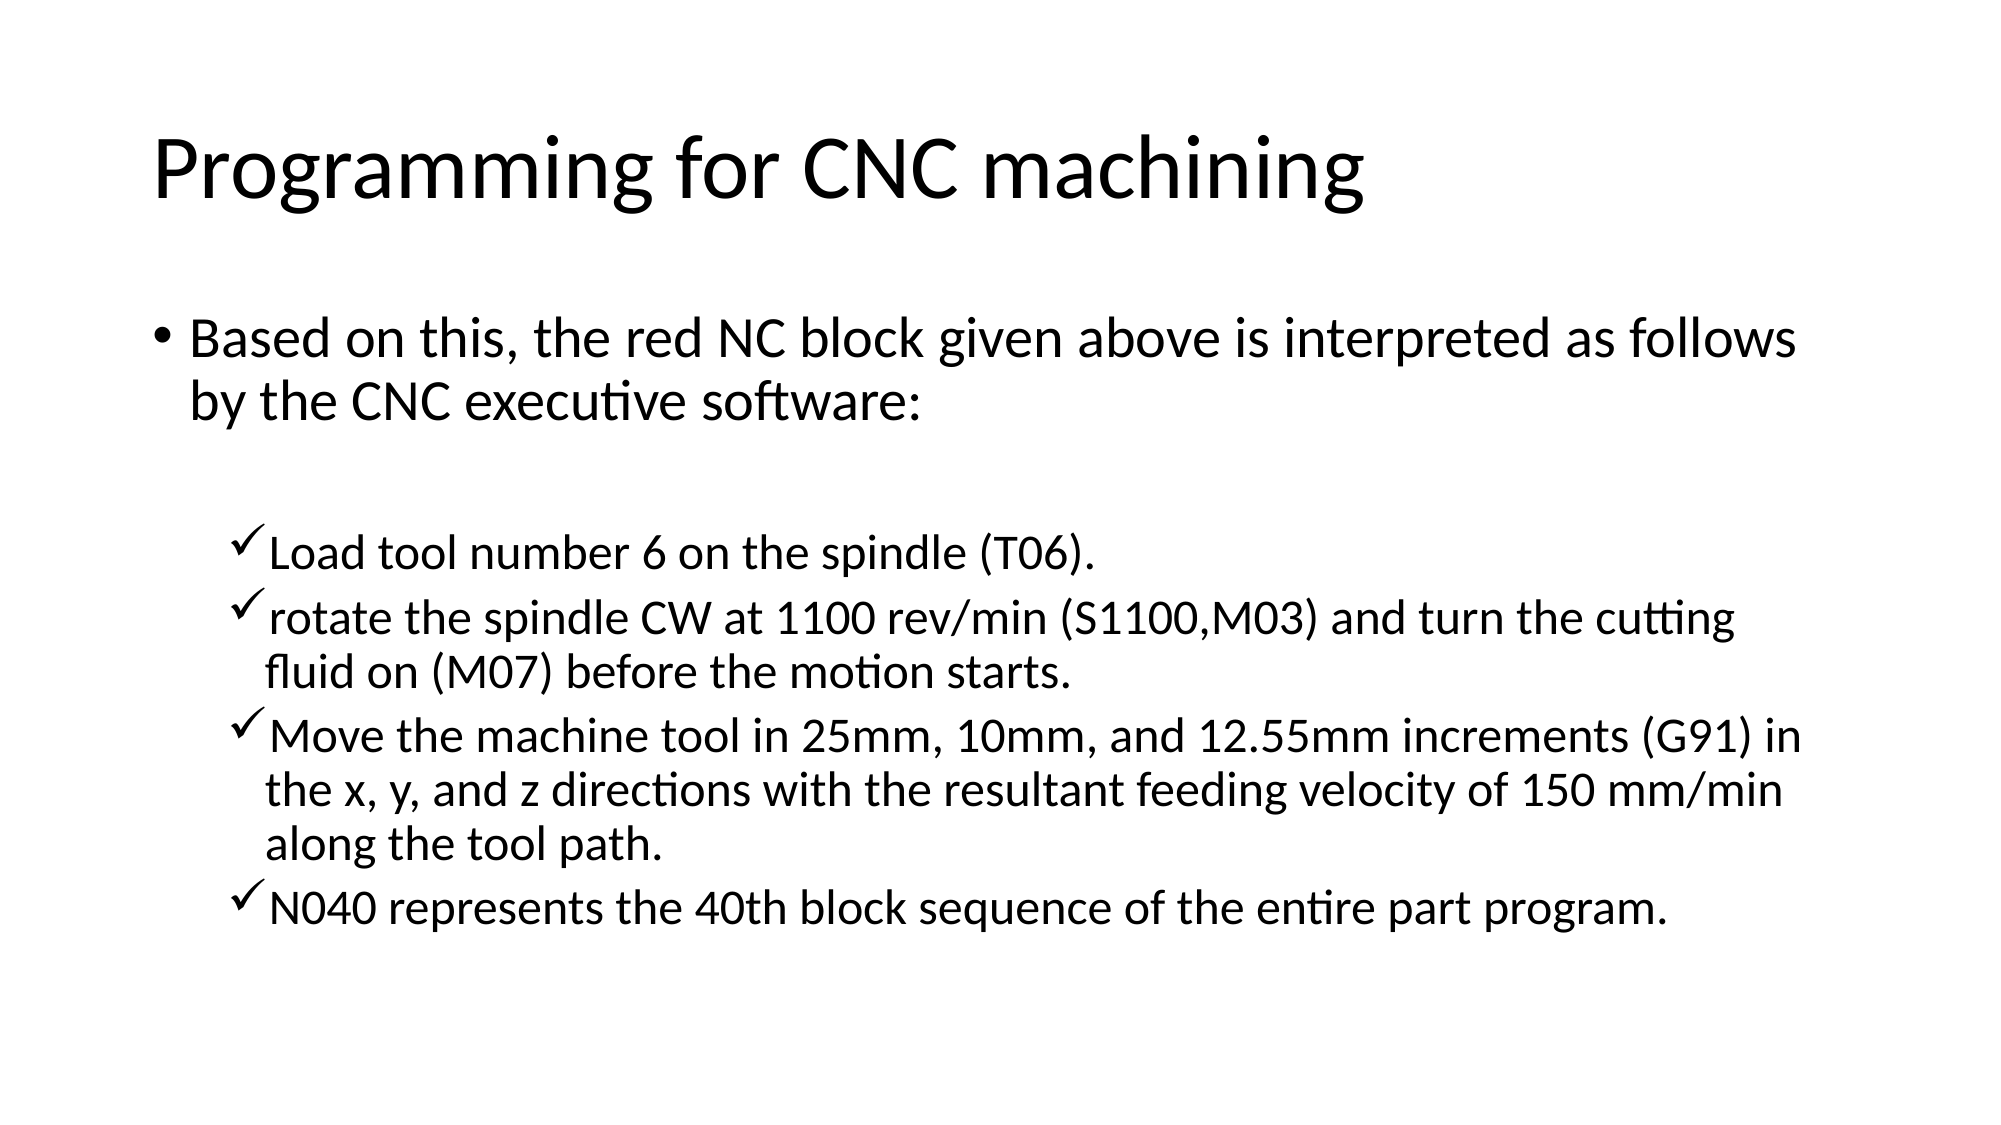

# Programming for CNC machining
Based on this, the red NC block given above is interpreted as follows by the CNC executive software:

Load tool number 6 on the spindle (T06).
rotate the spindle CW at 1100 rev/min (S1100,M03) and turn the cutting ﬂuid on (M07) before the motion starts.
Move the machine tool in 25mm, 10mm, and 12.55mm increments (G91) in the x, y, and z directions with the resultant feeding velocity of 150 mm/min along the tool path.
N040 represents the 40th block sequence of the entire part program.